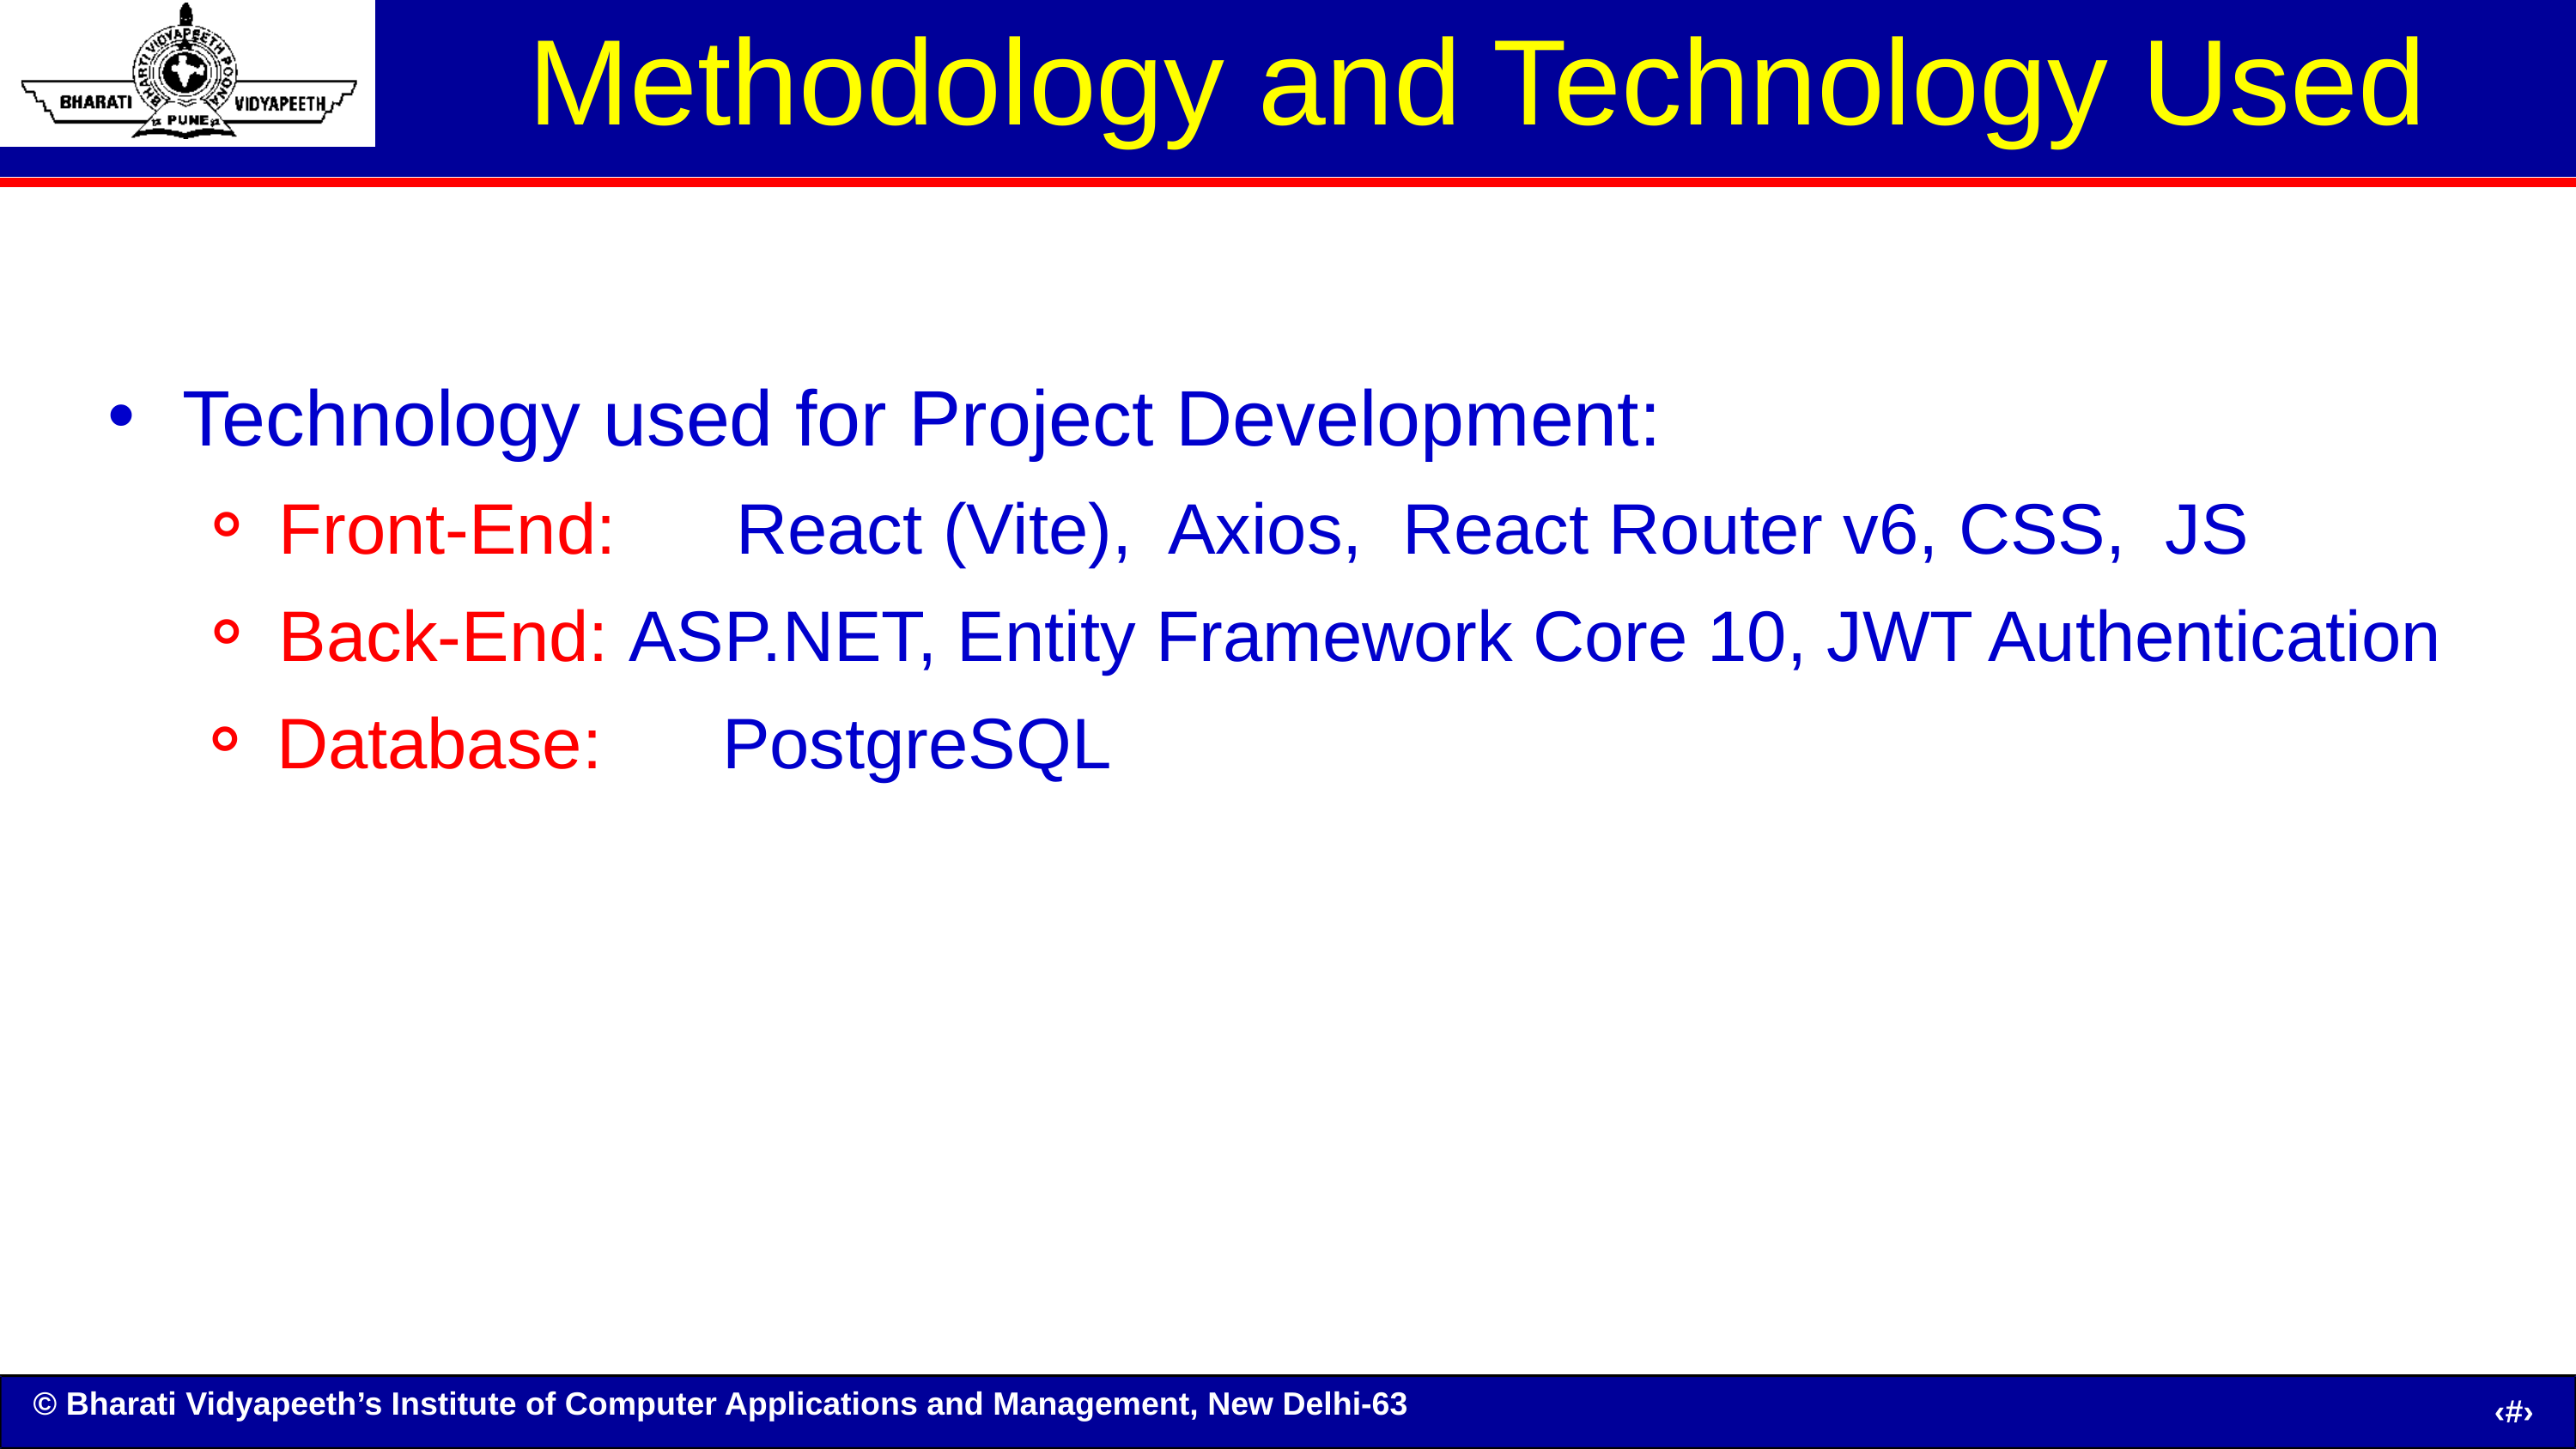

Methodology and Technology Used

Technology used for Project Development:
Front-End:      React (Vite),  Axios,  React Router v6, CSS,  JS
Back-End: ASP.NET, Entity Framework Core 10, JWT Authentication
Database:      PostgreSQL

‹#›

        ‹#›
© Bharati Vidyapeeth’s Institute of Computer Applications and Management, New Delhi-63
© Bharati Vidyapeeth’s Institute of Computer Applications and Management, New Delhi-63